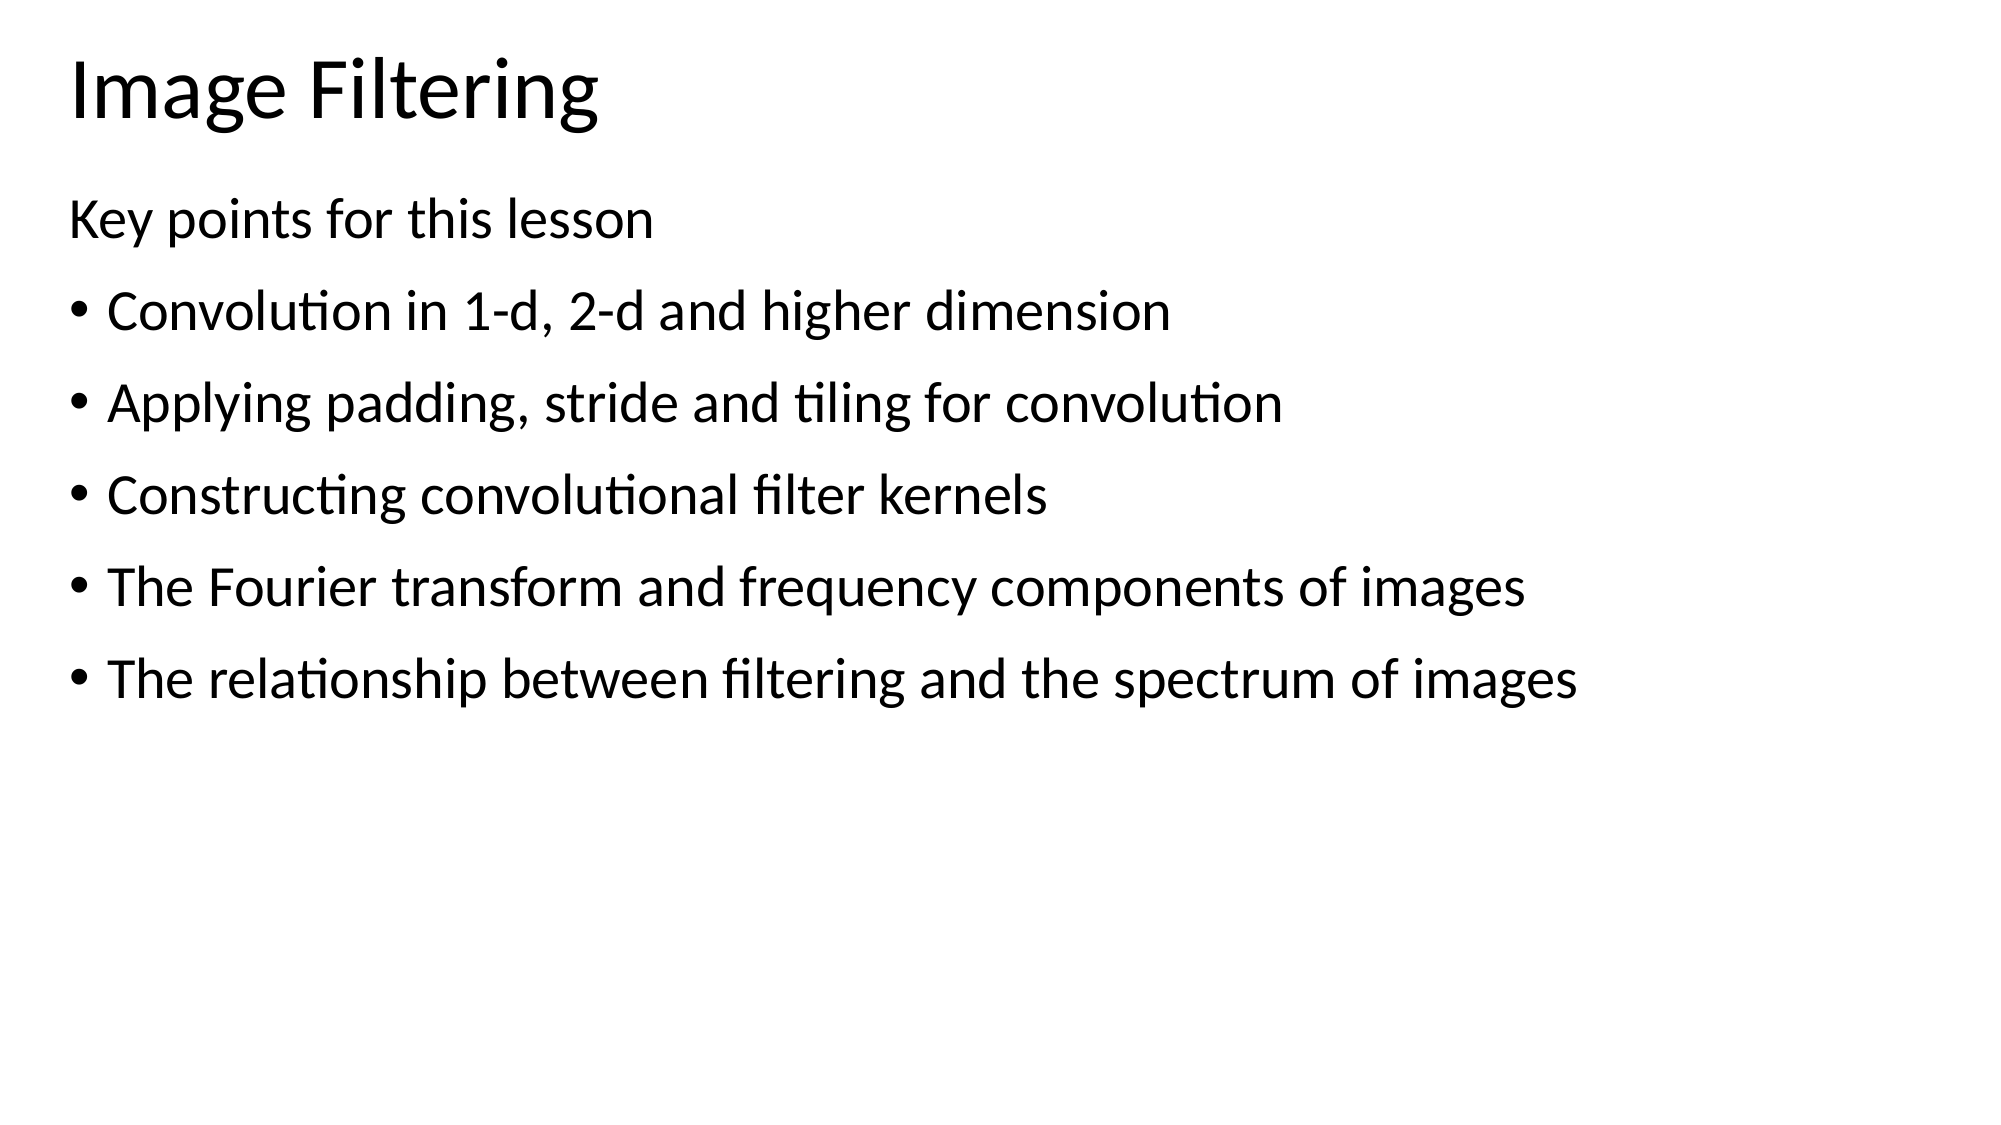

# Image Filtering
Key points for this lesson
Convolution in 1-d, 2-d and higher dimension
Applying padding, stride and tiling for convolution
Constructing convolutional filter kernels
The Fourier transform and frequency components of images
The relationship between filtering and the spectrum of images